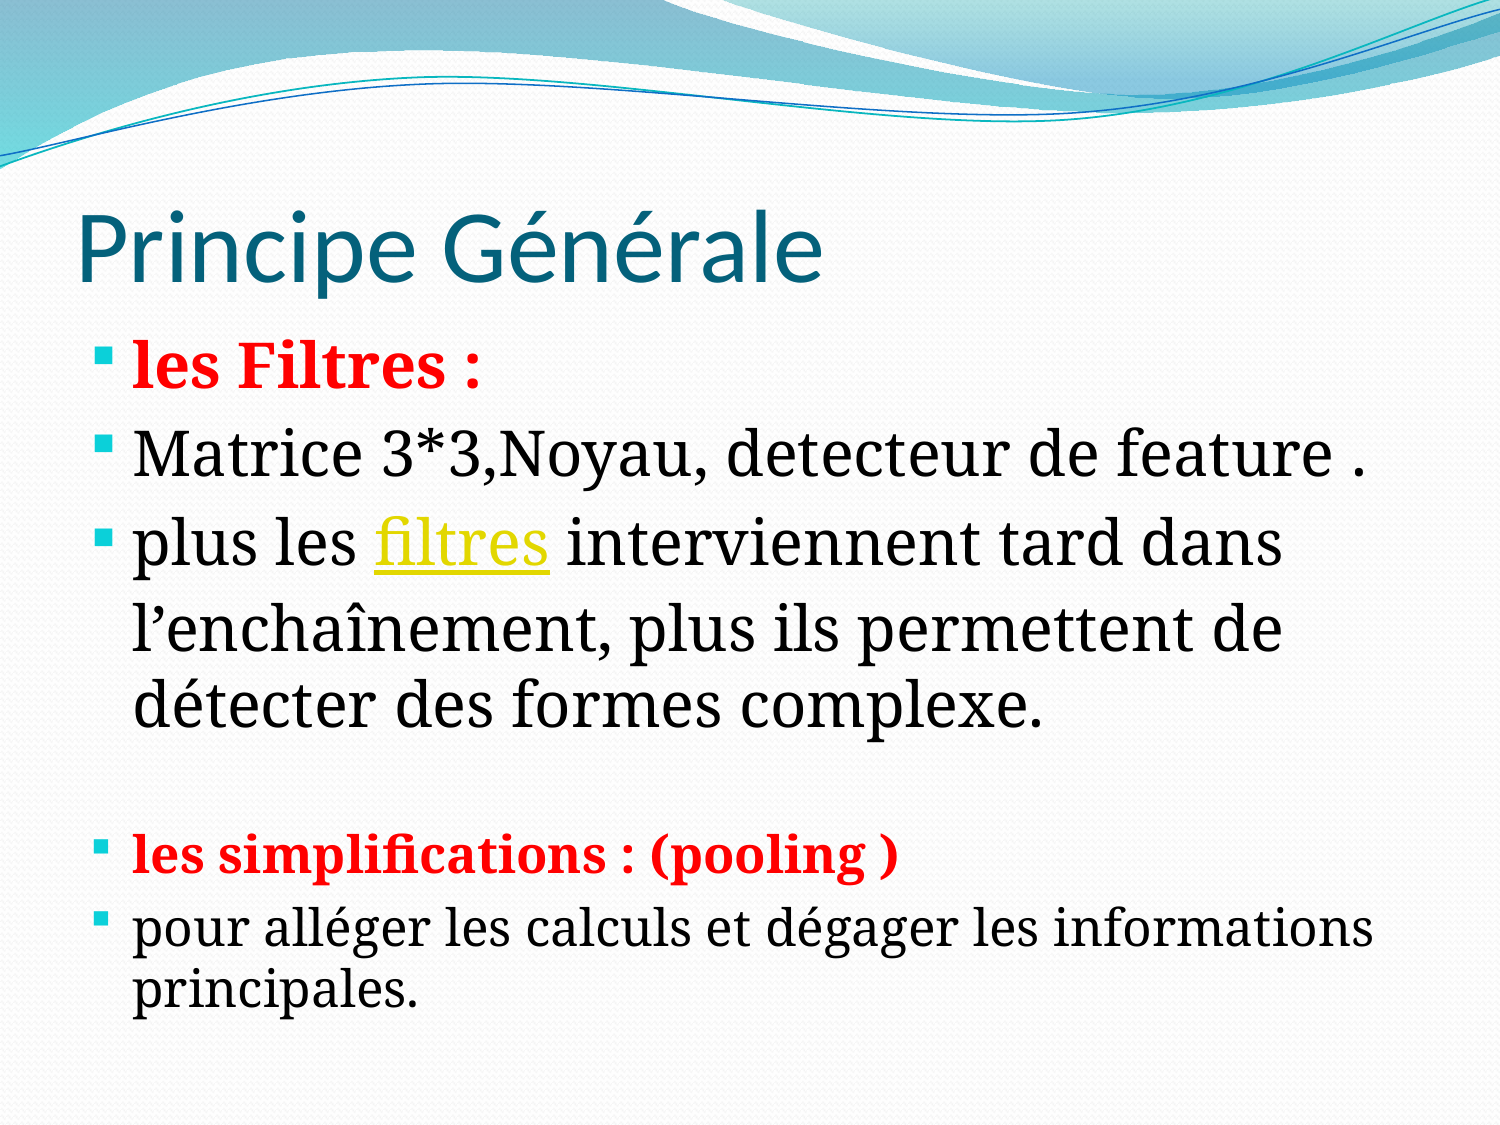

# Principe Générale
les Filtres :
Matrice 3*3,Noyau, detecteur de feature .
plus les filtres interviennent tard dans l’enchaînement, plus ils permettent de détecter des formes complexe.

les simplifications : (pooling )
pour alléger les calculs et dégager les informations principales.